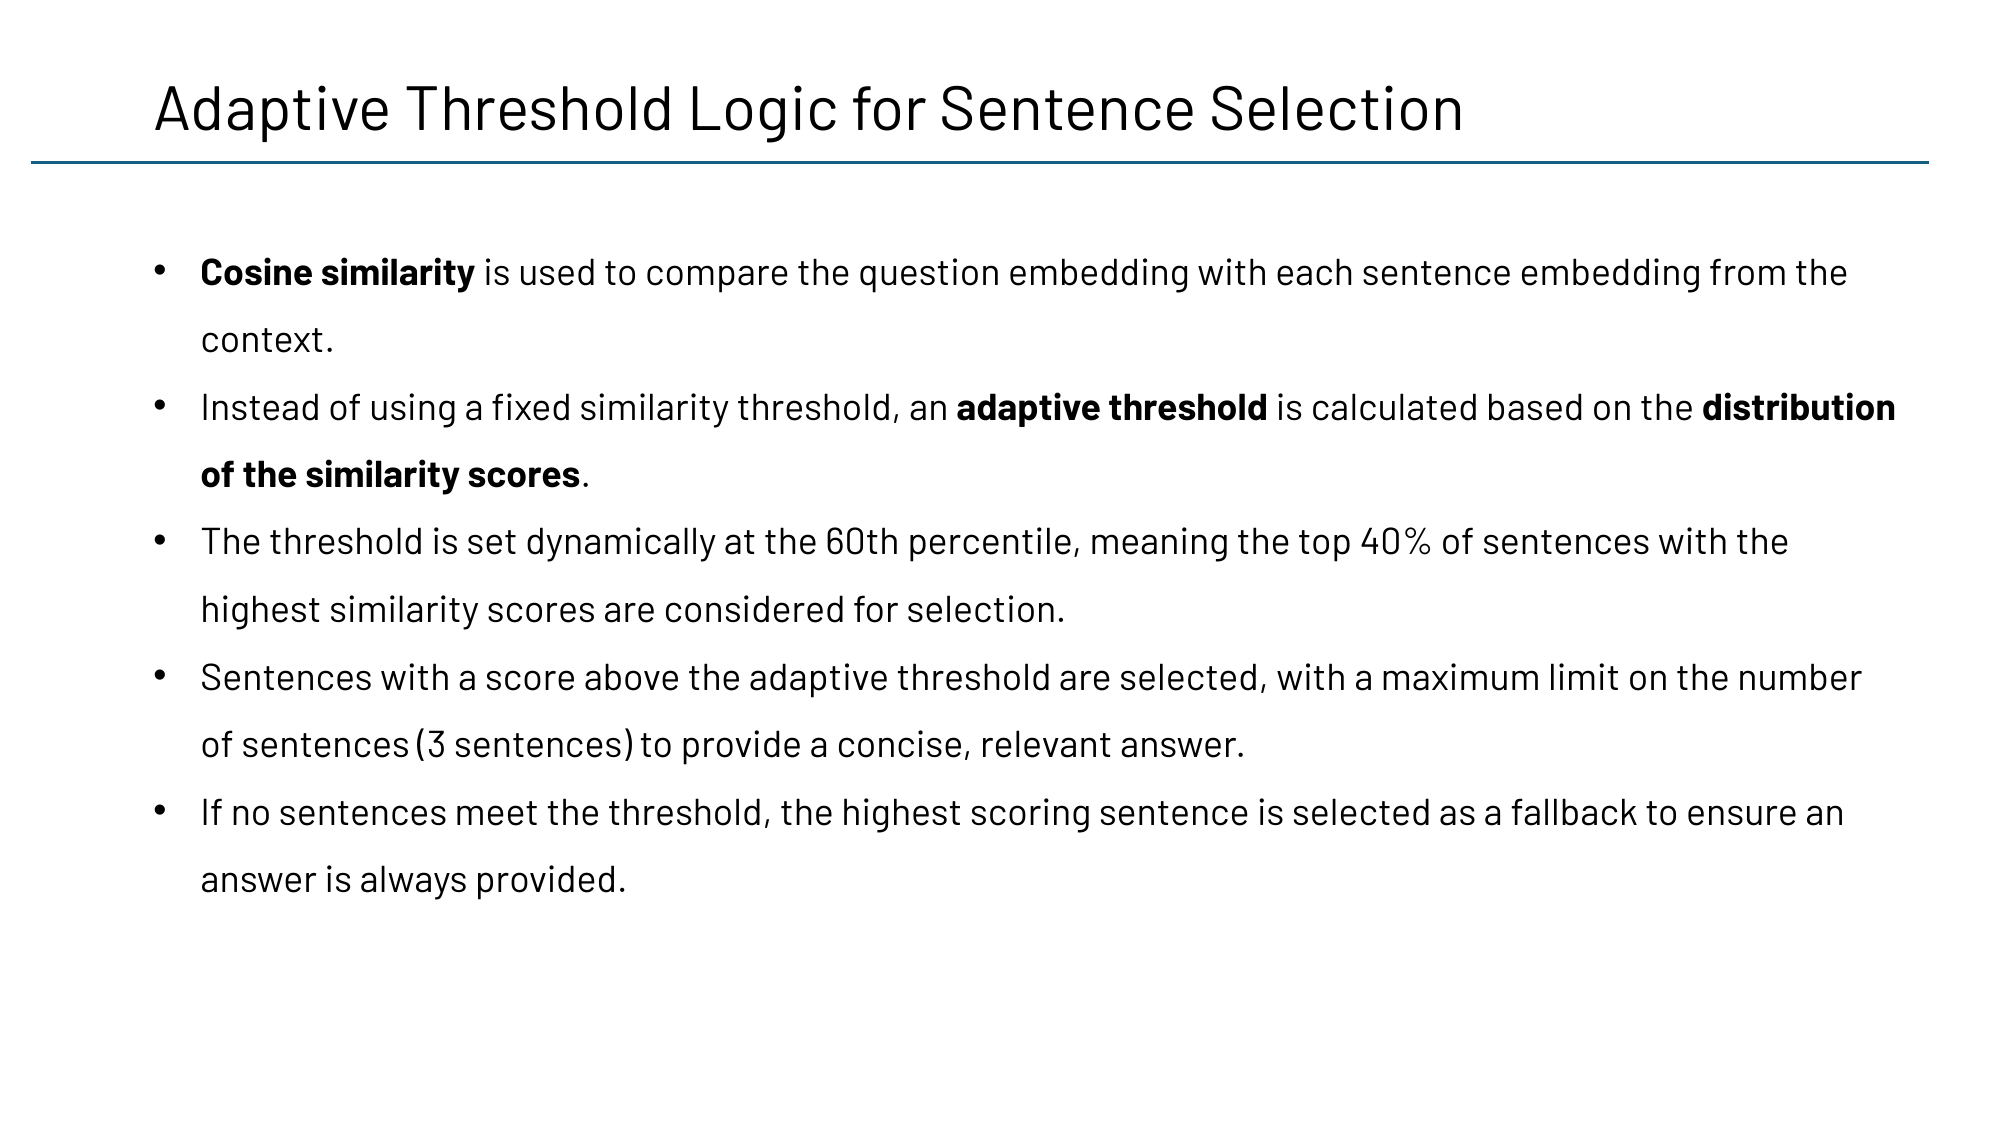

# Adaptive Threshold Logic for Sentence Selection
Cosine similarity is used to compare the question embedding with each sentence embedding from the context.
Instead of using a fixed similarity threshold, an adaptive threshold is calculated based on the distribution of the similarity scores.
The threshold is set dynamically at the 60th percentile, meaning the top 40% of sentences with the highest similarity scores are considered for selection.
Sentences with a score above the adaptive threshold are selected, with a maximum limit on the number of sentences (3 sentences) to provide a concise, relevant answer.
If no sentences meet the threshold, the highest scoring sentence is selected as a fallback to ensure an answer is always provided.